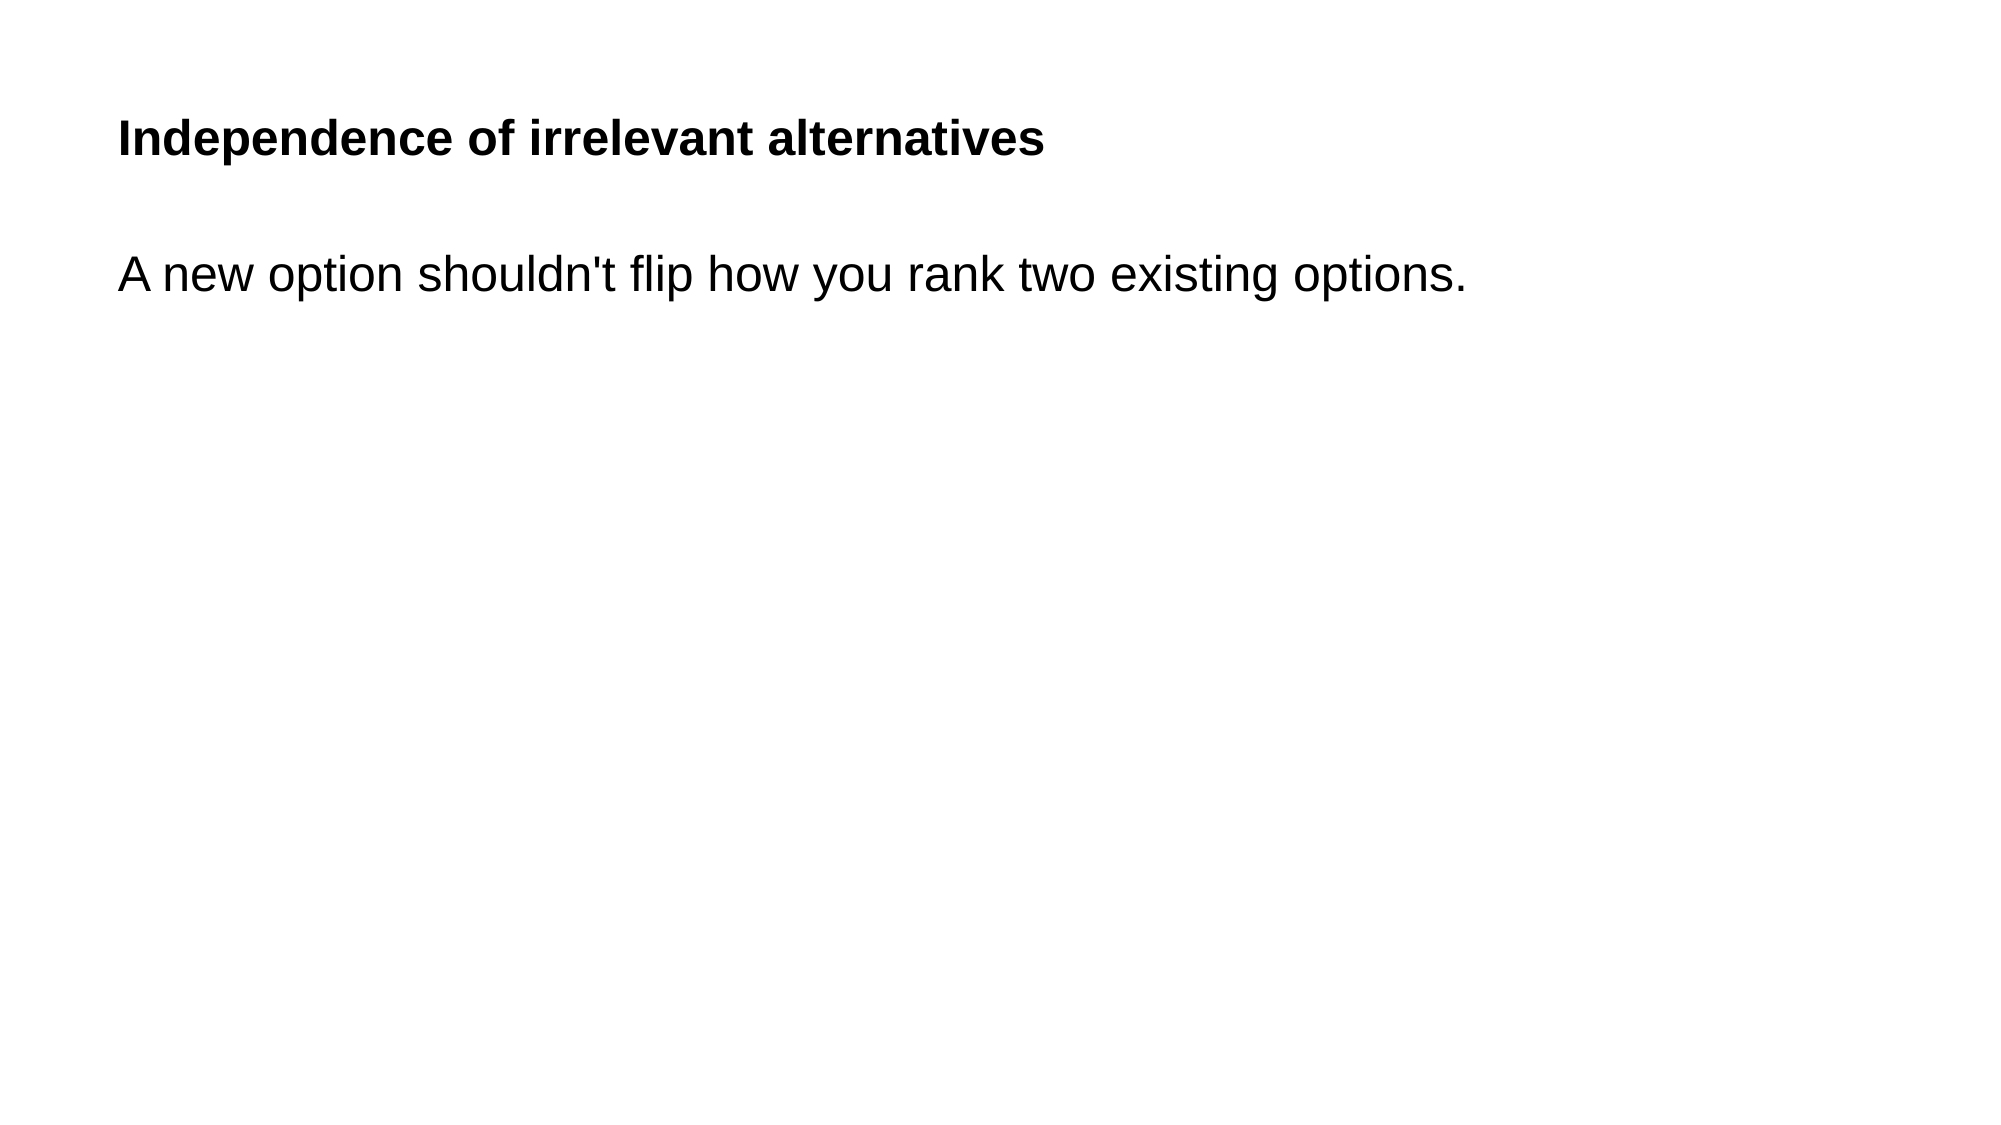

# Independence of irrelevant alternatives
A new option shouldn't flip how you rank two existing options.